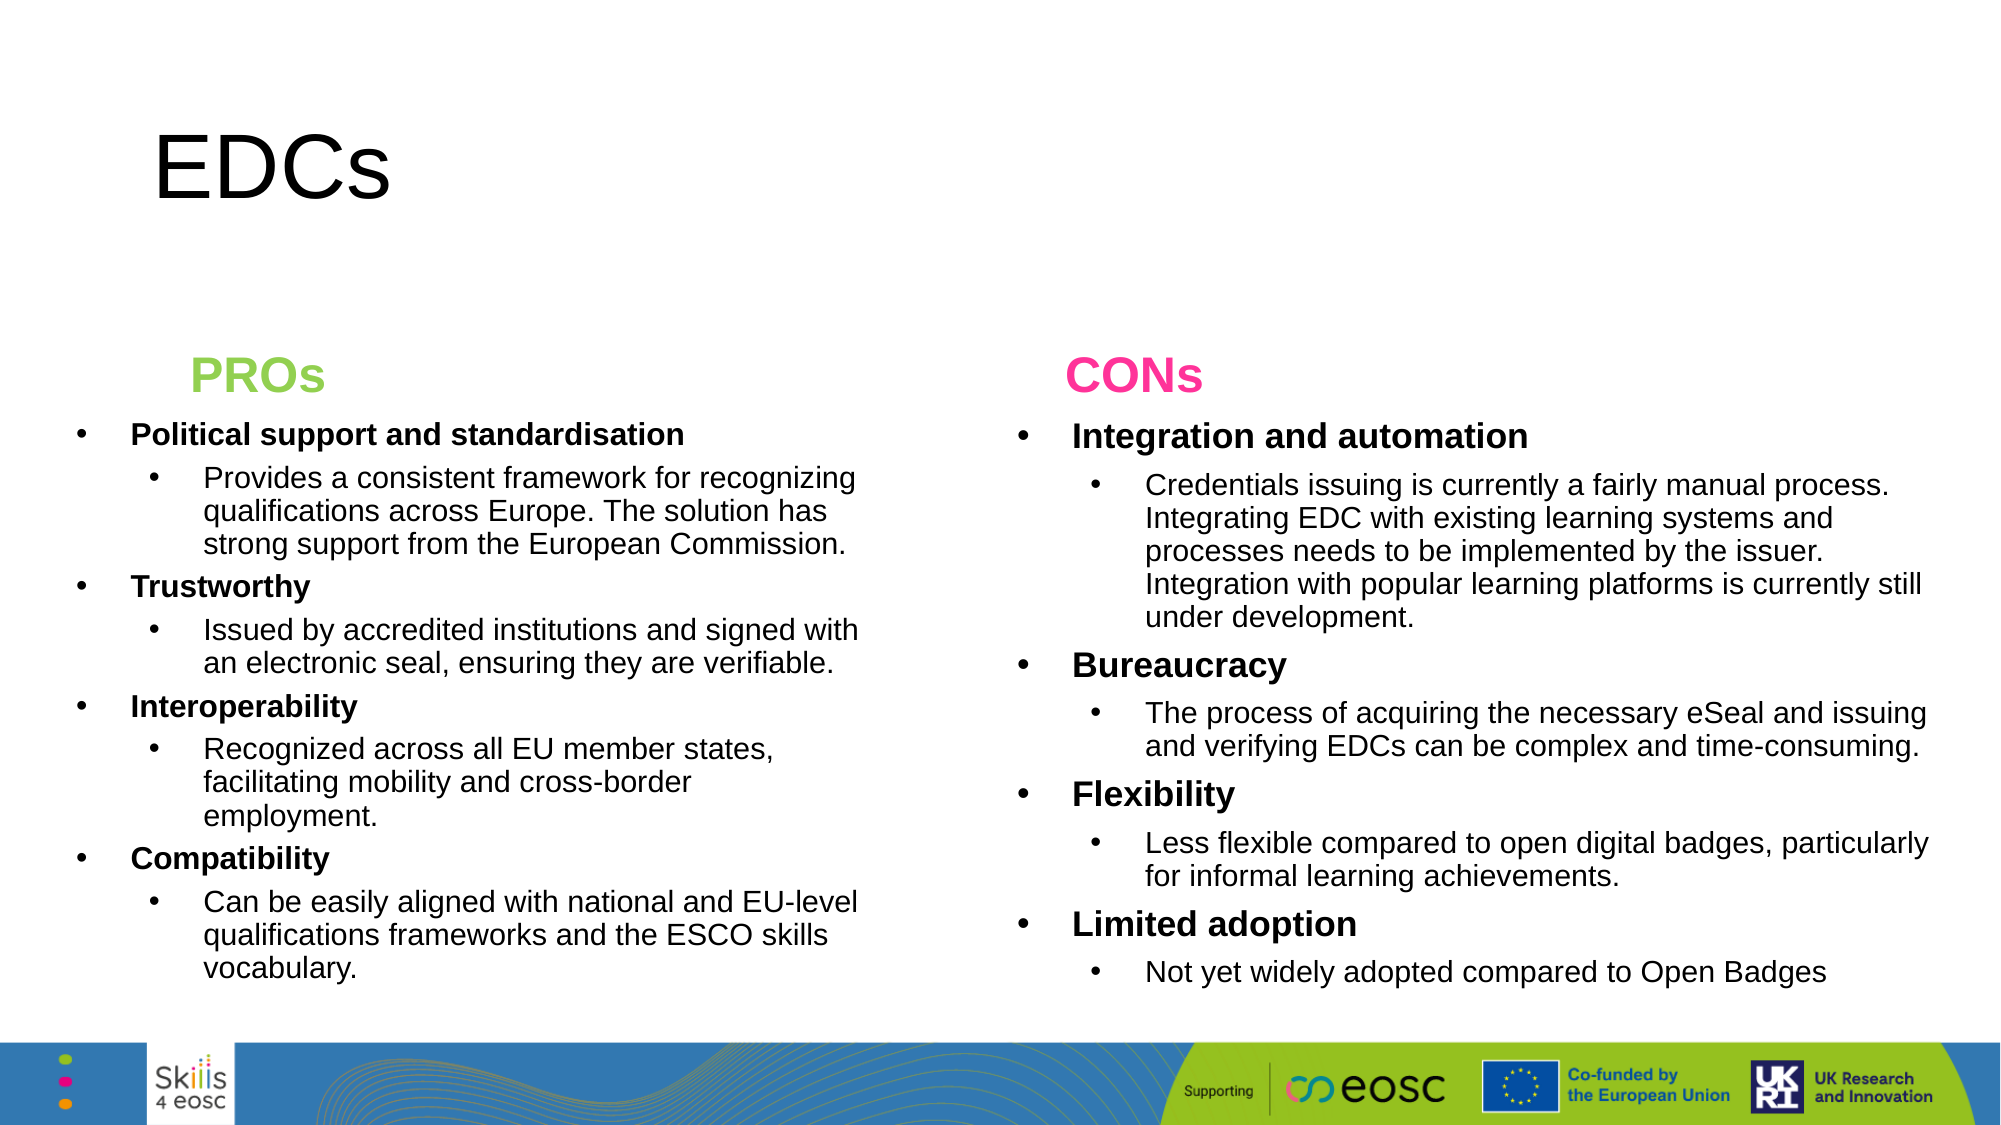

# EDCs
PROs
CONs
Political support and standardisation
Provides a consistent framework for recognizing qualifications across Europe. The solution has strong support from the European Commission.
Trustworthy
Issued by accredited institutions and signed with an electronic seal, ensuring they are verifiable.
Interoperability
Recognized across all EU member states, facilitating mobility and cross-border employment.
Compatibility
Can be easily aligned with national and EU-level qualifications frameworks and the ESCO skills vocabulary.
Integration and automation
Credentials issuing is currently a fairly manual process. Integrating EDC with existing learning systems and processes needs to be implemented by the issuer. Integration with popular learning platforms is currently still under development.
Bureaucracy
The process of acquiring the necessary eSeal and issuing and verifying EDCs can be complex and time-consuming.
Flexibility
Less flexible compared to open digital badges, particularly for informal learning achievements.
Limited adoption
Not yet widely adopted compared to Open Badges